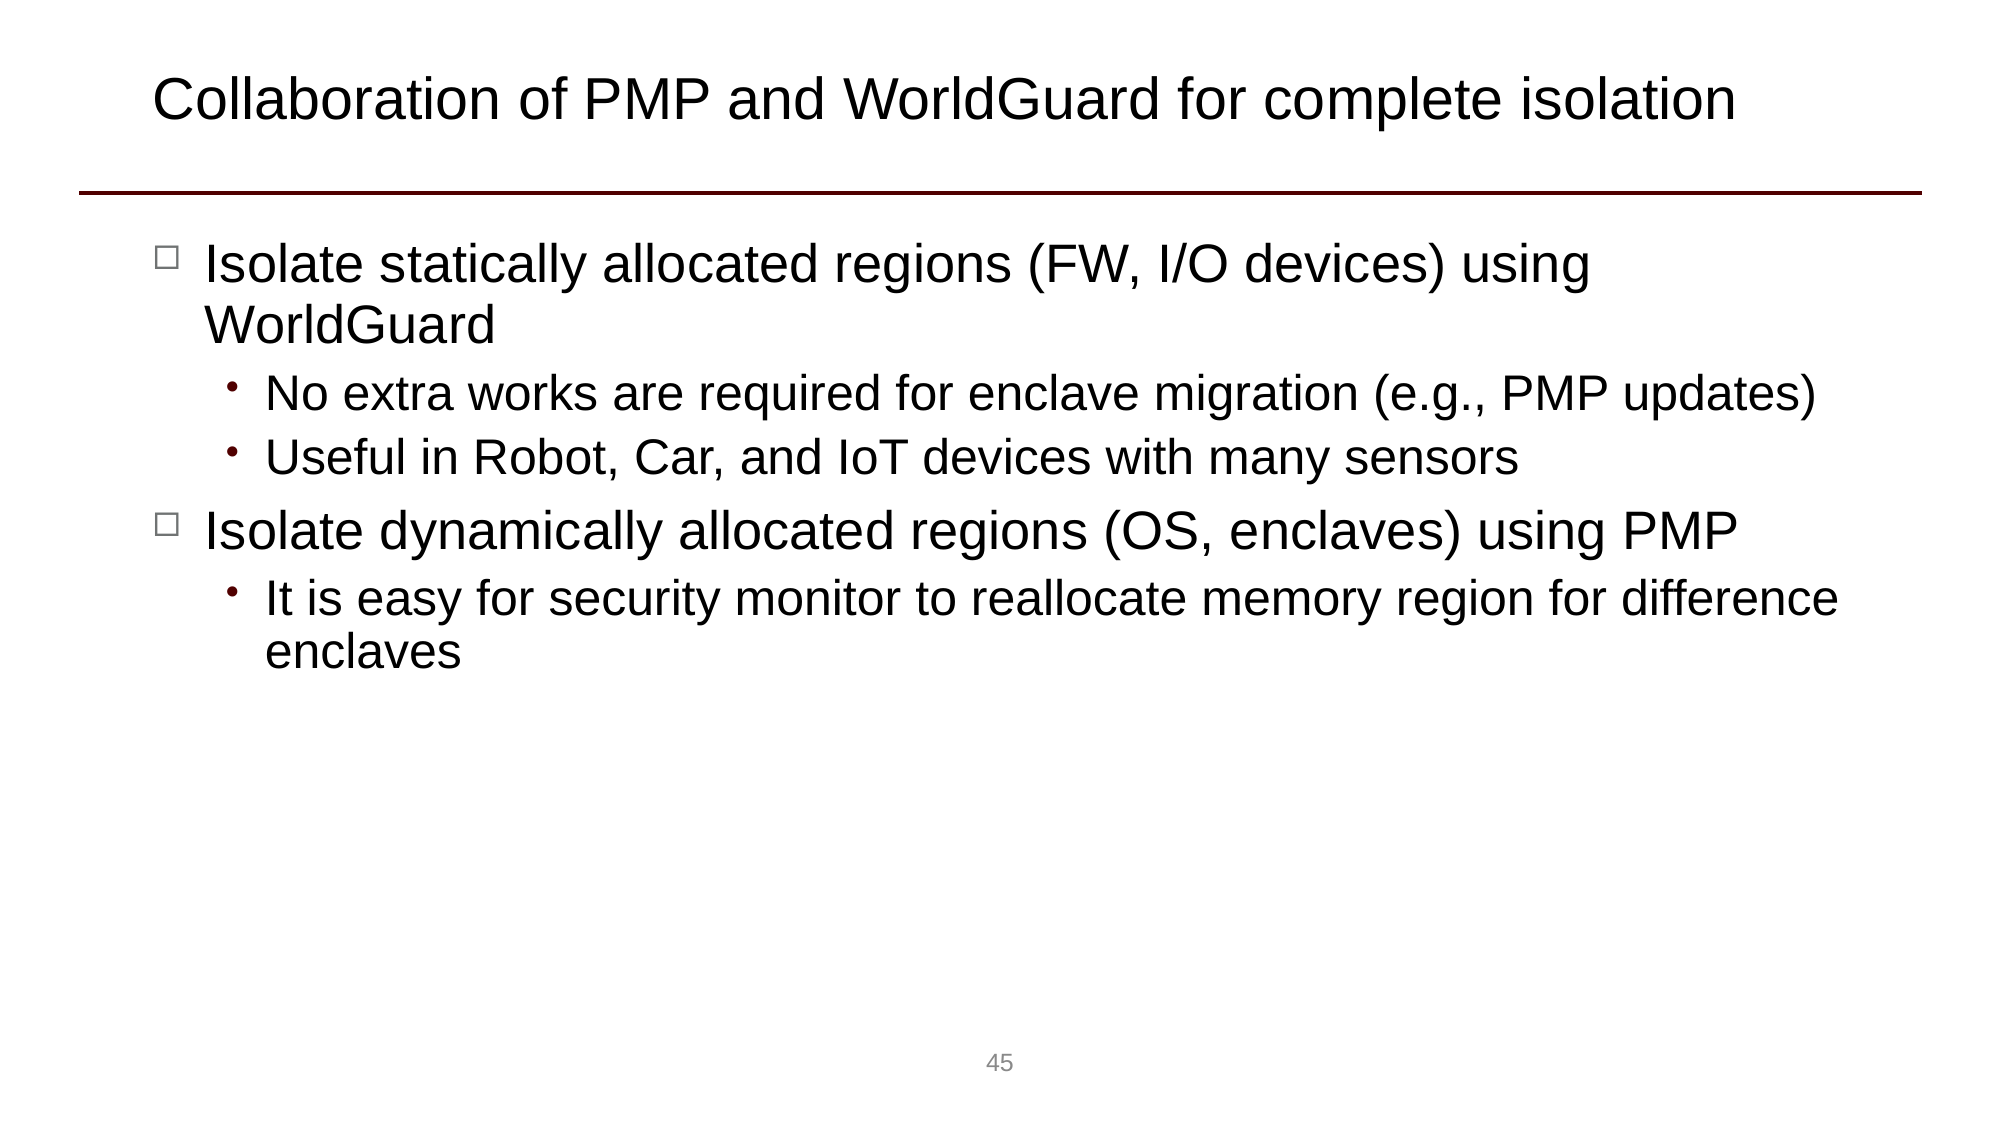

# Collaboration of PMP and WorldGuard for complete isolation
Isolate statically allocated regions (FW, I/O devices) using WorldGuard
No extra works are required for enclave migration (e.g., PMP updates)
Useful in Robot, Car, and IoT devices with many sensors
Isolate dynamically allocated regions (OS, enclaves) using PMP
It is easy for security monitor to reallocate memory region for difference enclaves

45